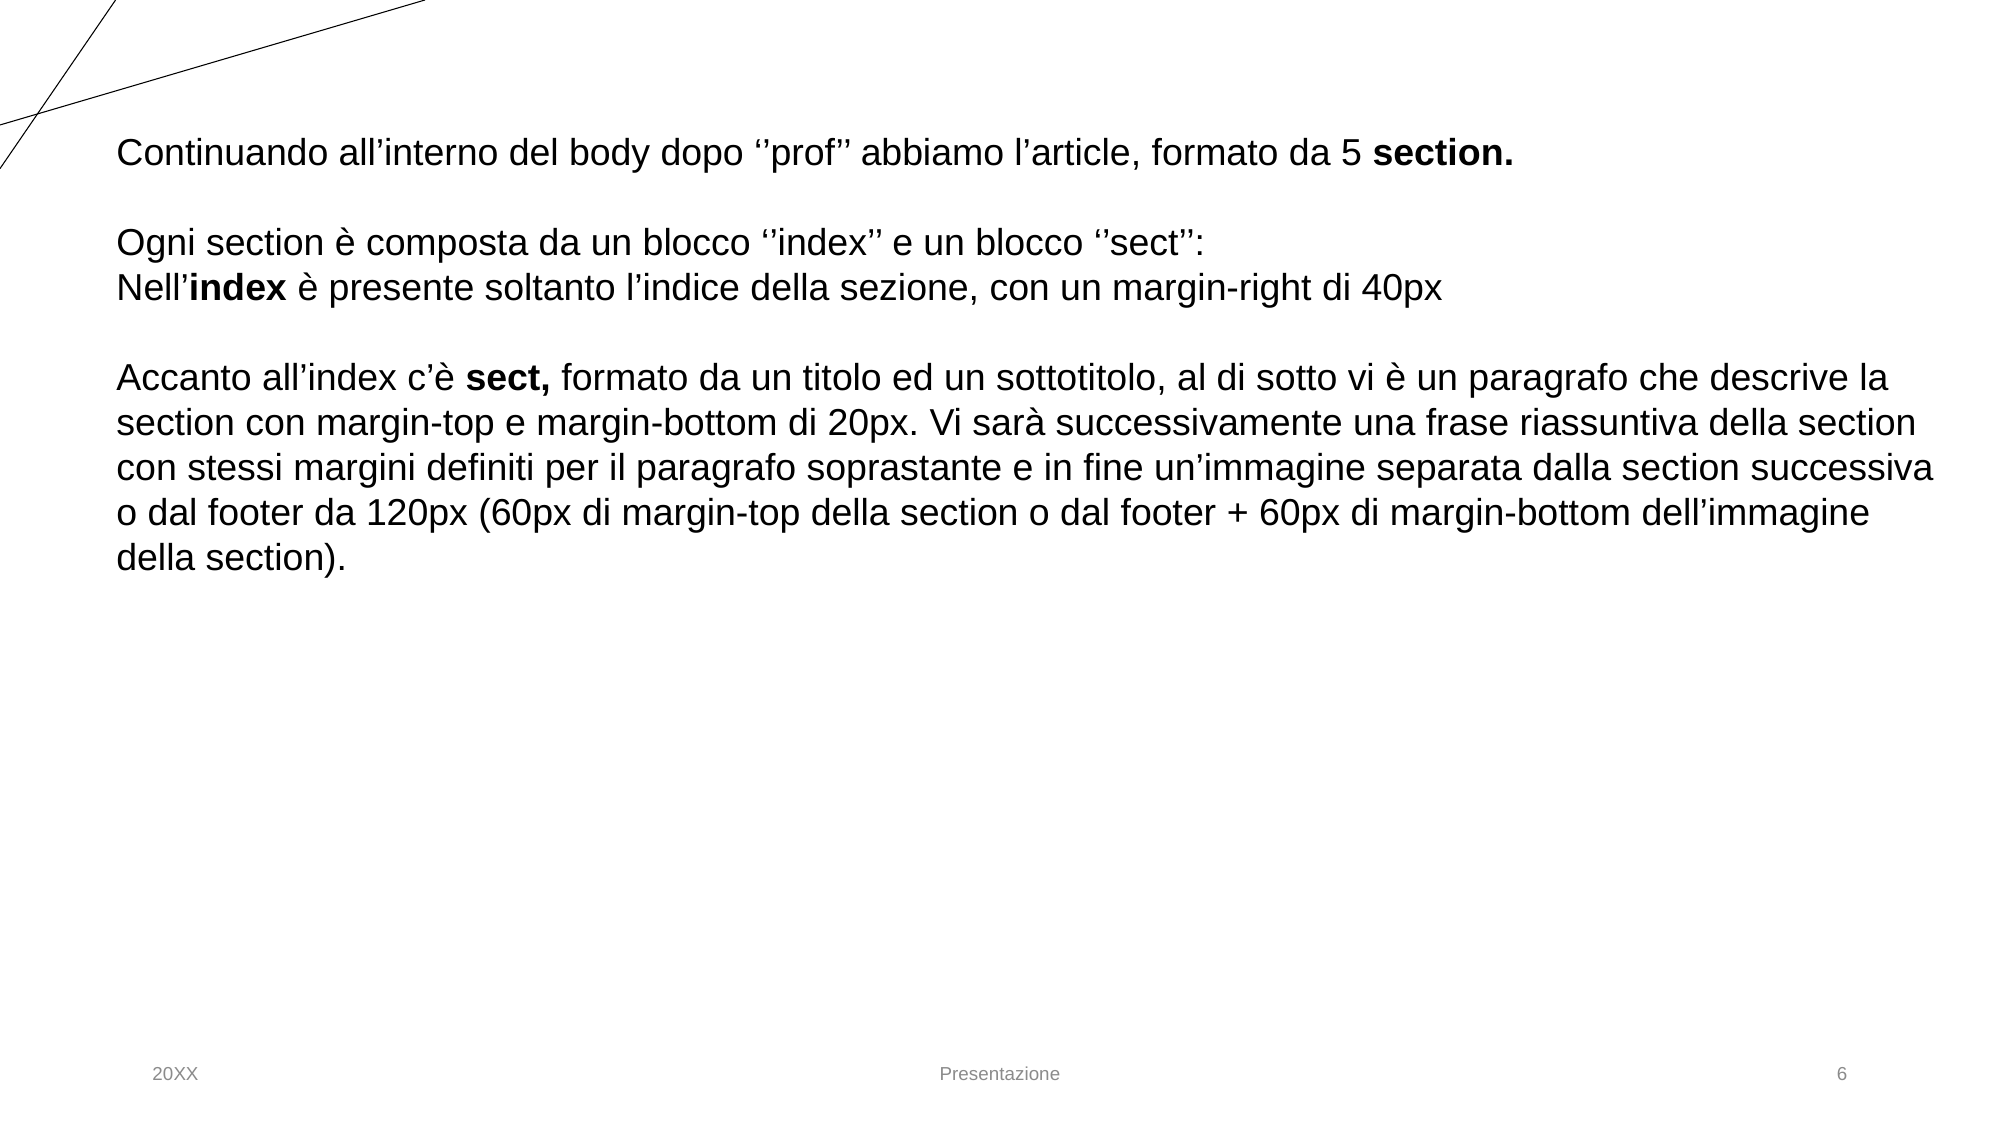

Continuando all’interno del body dopo ‘’prof’’ abbiamo l’article, formato da 5 section.

Ogni section è composta da un blocco ‘’index’’ e un blocco ‘’sect’’:
Nell’index è presente soltanto l’indice della sezione, con un margin-right di 40px

Accanto all’index c’è sect, formato da un titolo ed un sottotitolo, al di sotto vi è un paragrafo che descrive la section con margin-top e margin-bottom di 20px. Vi sarà successivamente una frase riassuntiva della section con stessi margini definiti per il paragrafo soprastante e in fine un’immagine separata dalla section successiva o dal footer da 120px (60px di margin-top della section o dal footer + 60px di margin-bottom dell’immagine della section).

20XX
Presentazione
6